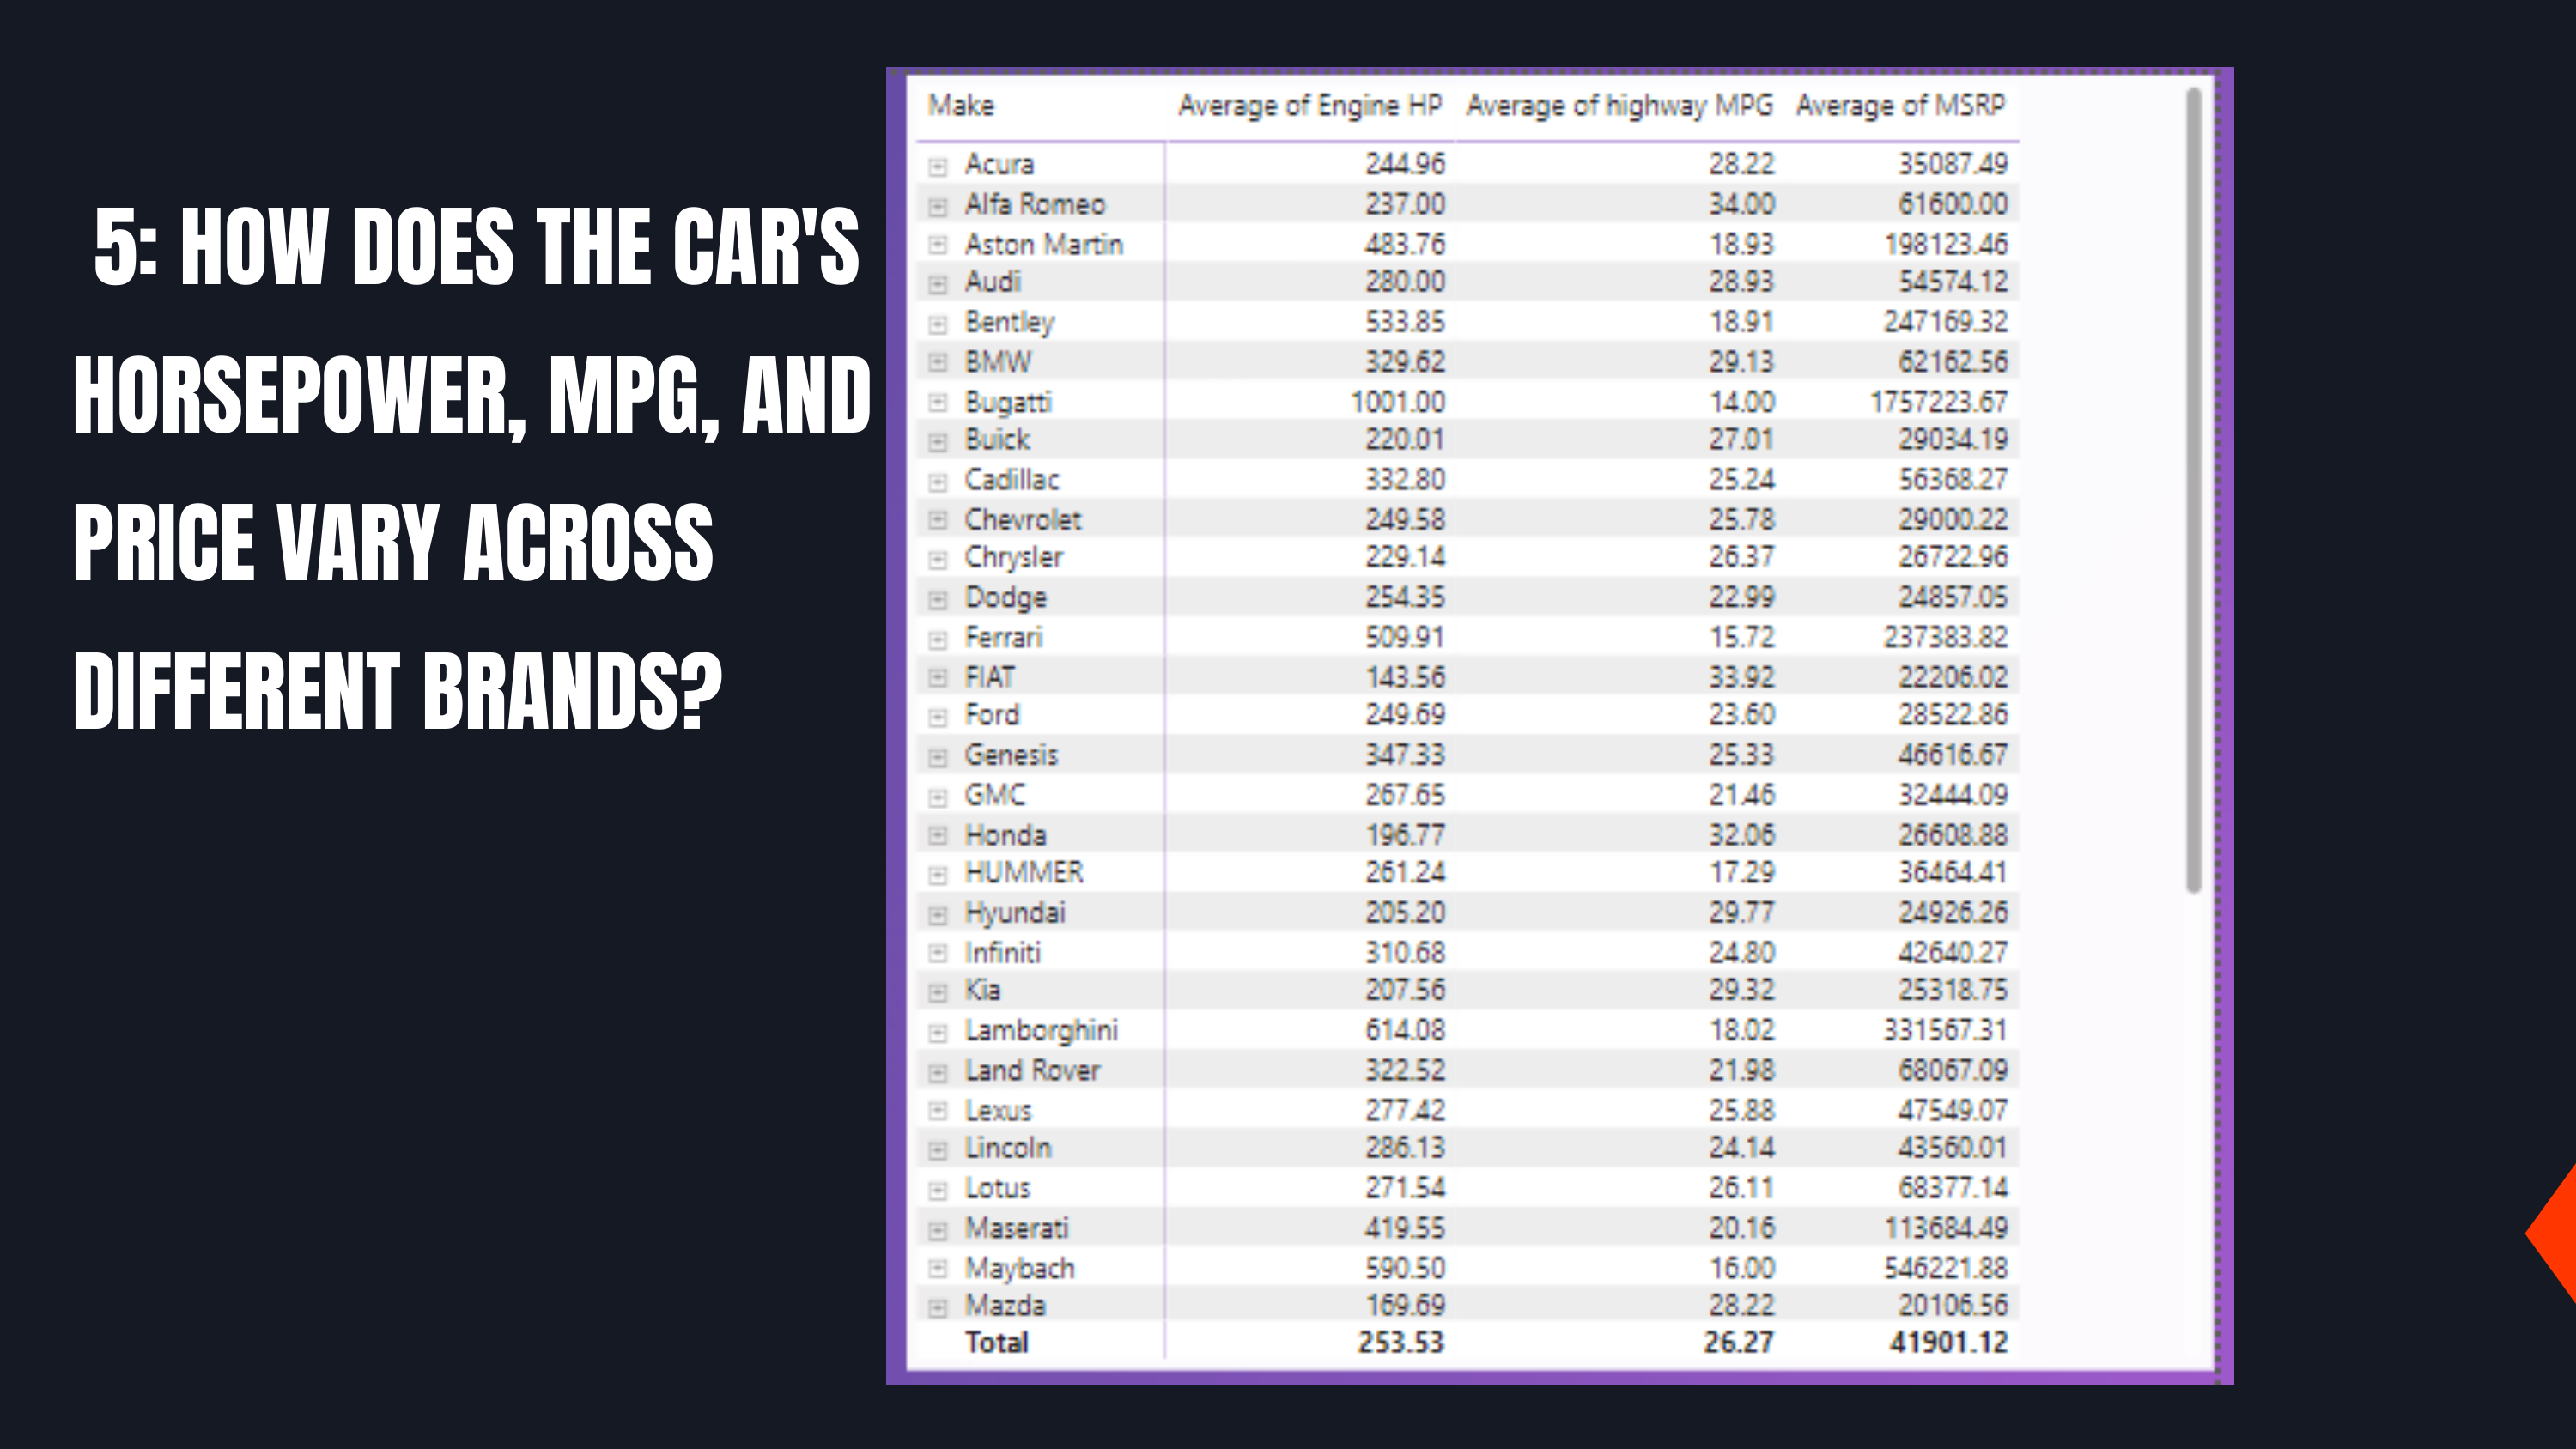

5: HOW DOES THE CAR'S HORSEPOWER, MPG, AND PRICE VARY ACROSS DIFFERENT BRANDS?